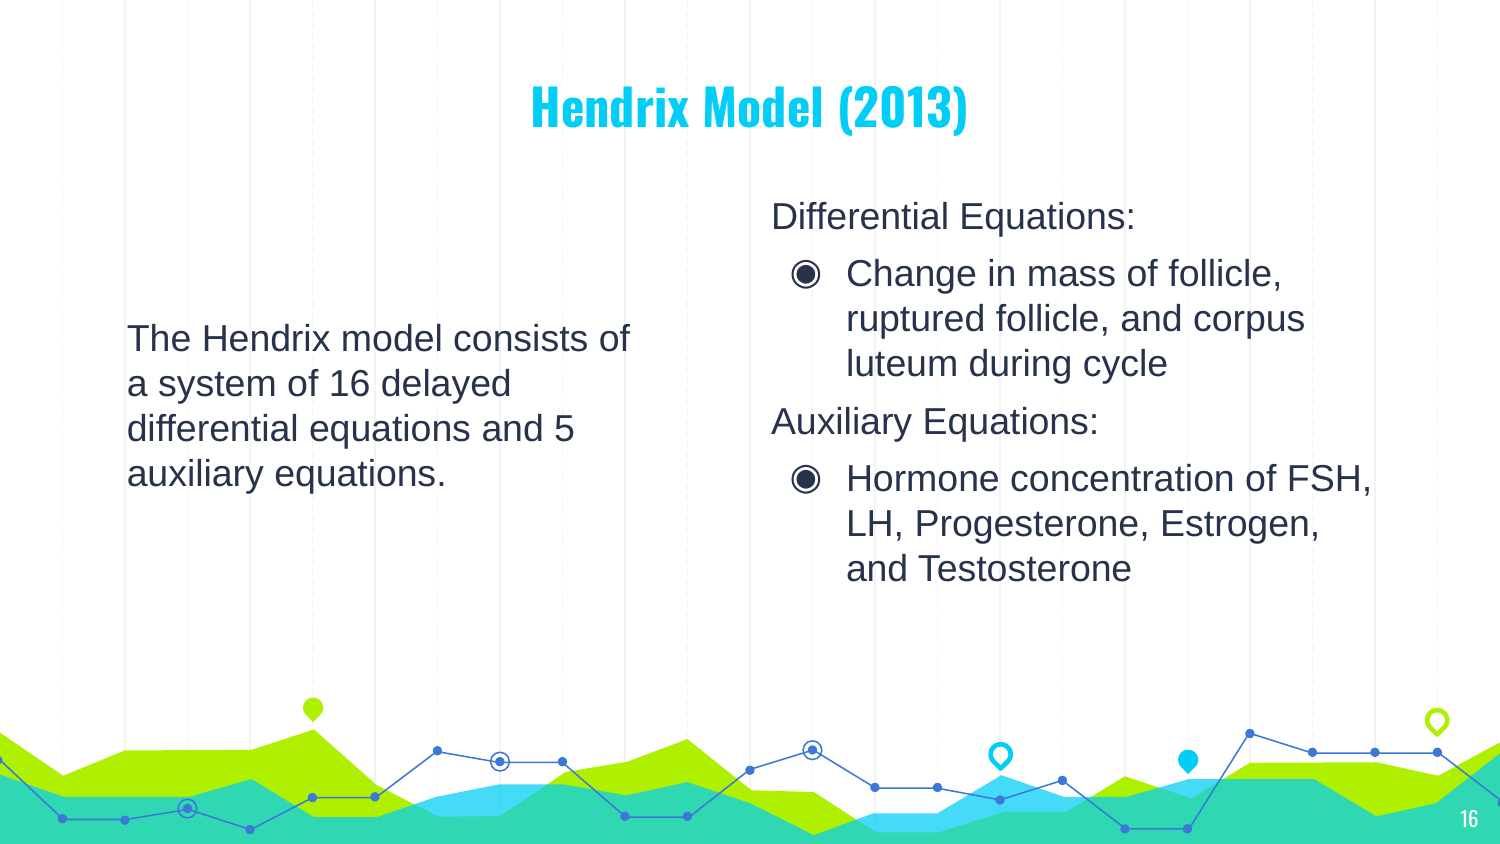

# Hendrix Model (2013)
Differential Equations:
Change in mass of follicle, ruptured follicle, and corpus luteum during cycle
Auxiliary Equations:
Hormone concentration of FSH, LH, Progesterone, Estrogen, and Testosterone
The Hendrix model consists of  a system of 16 delayed differential equations and 5 auxiliary equations.
16